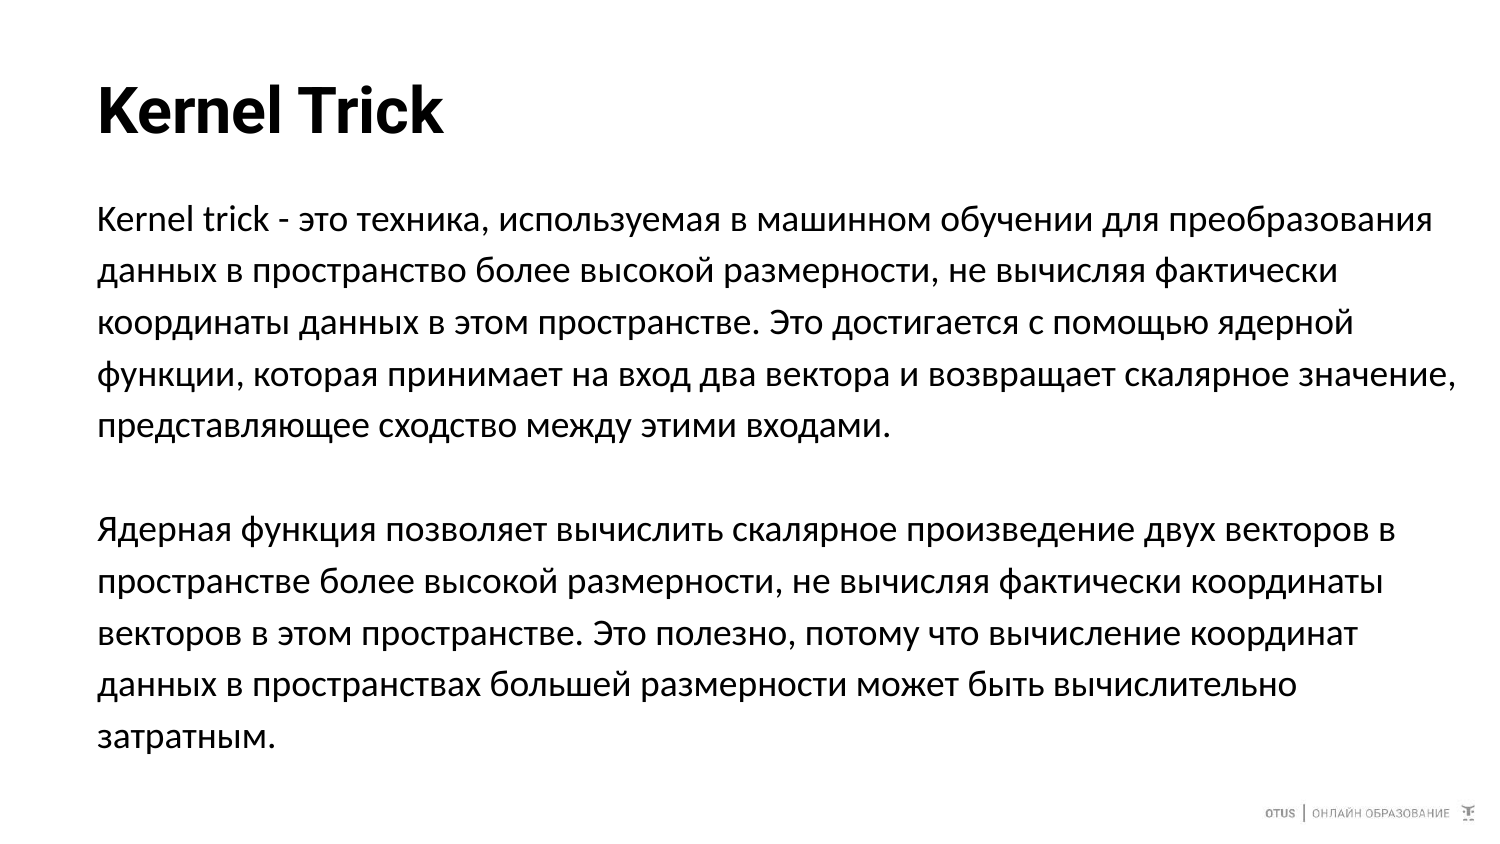

# Kernel Trick
Kernel trick - это техника, используемая в машинном обучении для преобразования данных в пространство более высокой размерности, не вычисляя фактически координаты данных в этом пространстве. Это достигается с помощью ядерной функции, которая принимает на вход два вектора и возвращает скалярное значение, представляющее сходство между этими входами.
Ядерная функция позволяет вычислить скалярное произведение двух векторов в пространстве более высокой размерности, не вычисляя фактически координаты векторов в этом пространстве. Это полезно, потому что вычисление координат данных в пространствах большей размерности может быть вычислительно затратным.